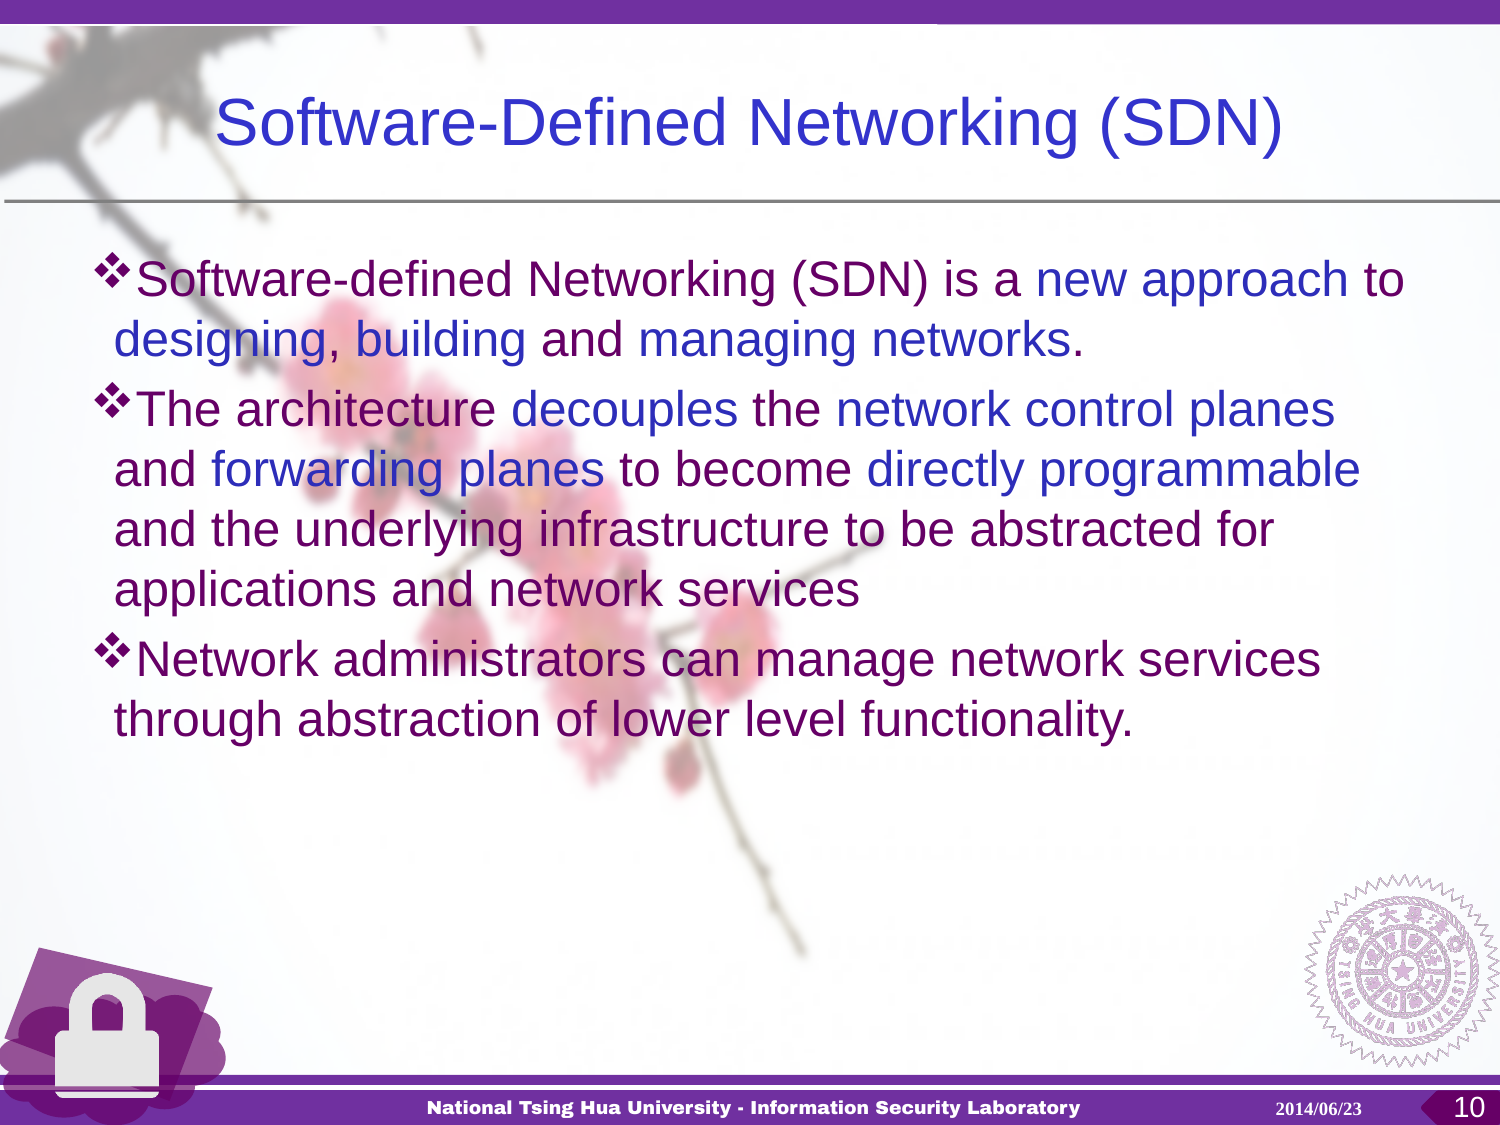

# Software-Defined Networking (SDN)
Software-defined Networking (SDN) is a new approach to designing, building and managing networks.
The architecture decouples the network control planes and forwarding planes to become directly programmable and the underlying infrastructure to be abstracted for applications and network services
Network administrators can manage network services through abstraction of lower level functionality.
10
2014/06/23